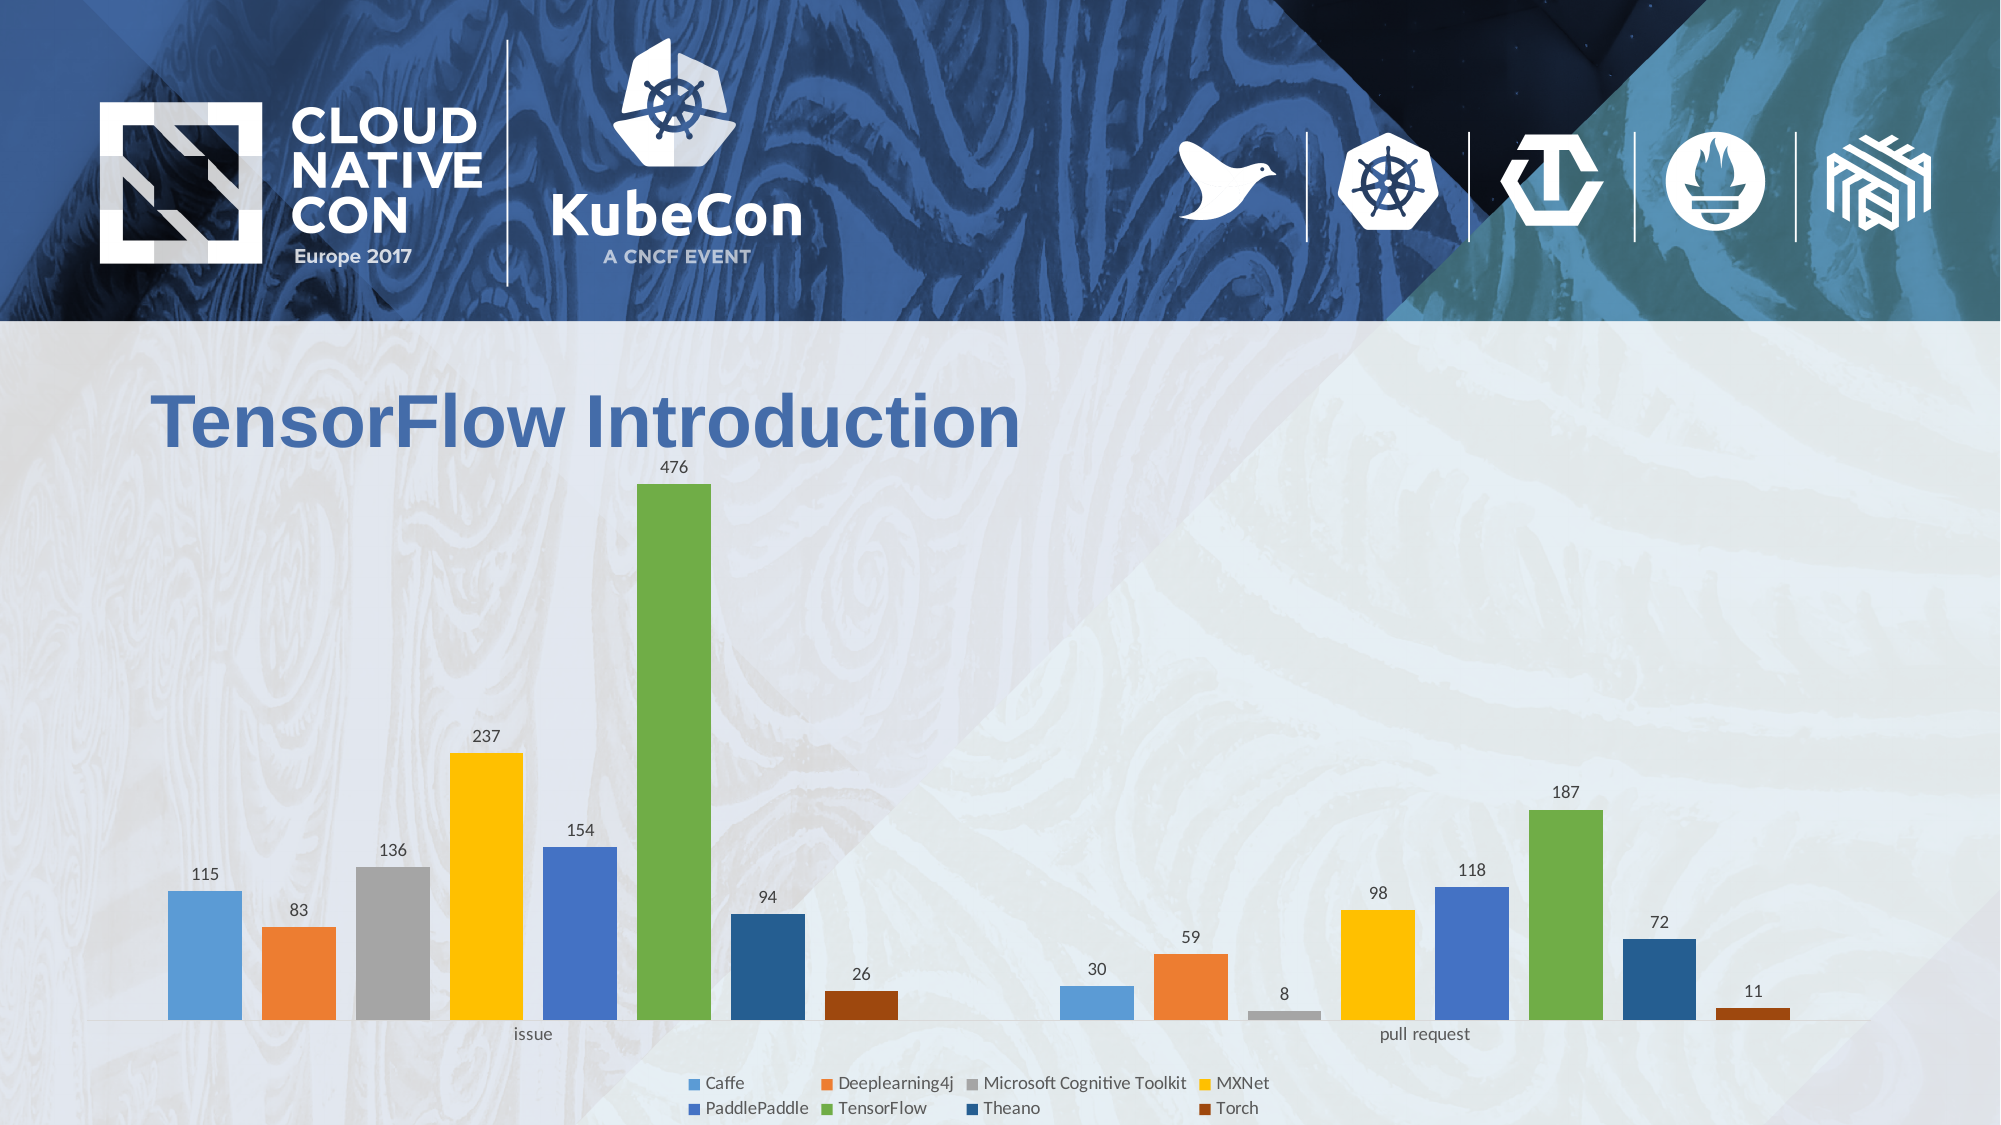

# TensorFlow Introduction

### Chart

| Category | Caffe | Deeplearning4j | Microsoft Cognitive Toolkit | MXNet | PaddlePaddle | TensorFlow | Theano | Torch |
|---|---|---|---|---|---|---|---|---|
| issue | 115.0 | 83.0 | 136.0 | 237.0 | 154.0 | 476.0 | 94.0 | 26.0 |
| pull request | 30.0 | 59.0 | 8.0 | 98.0 | 118.0 | 187.0 | 72.0 | 11.0 |